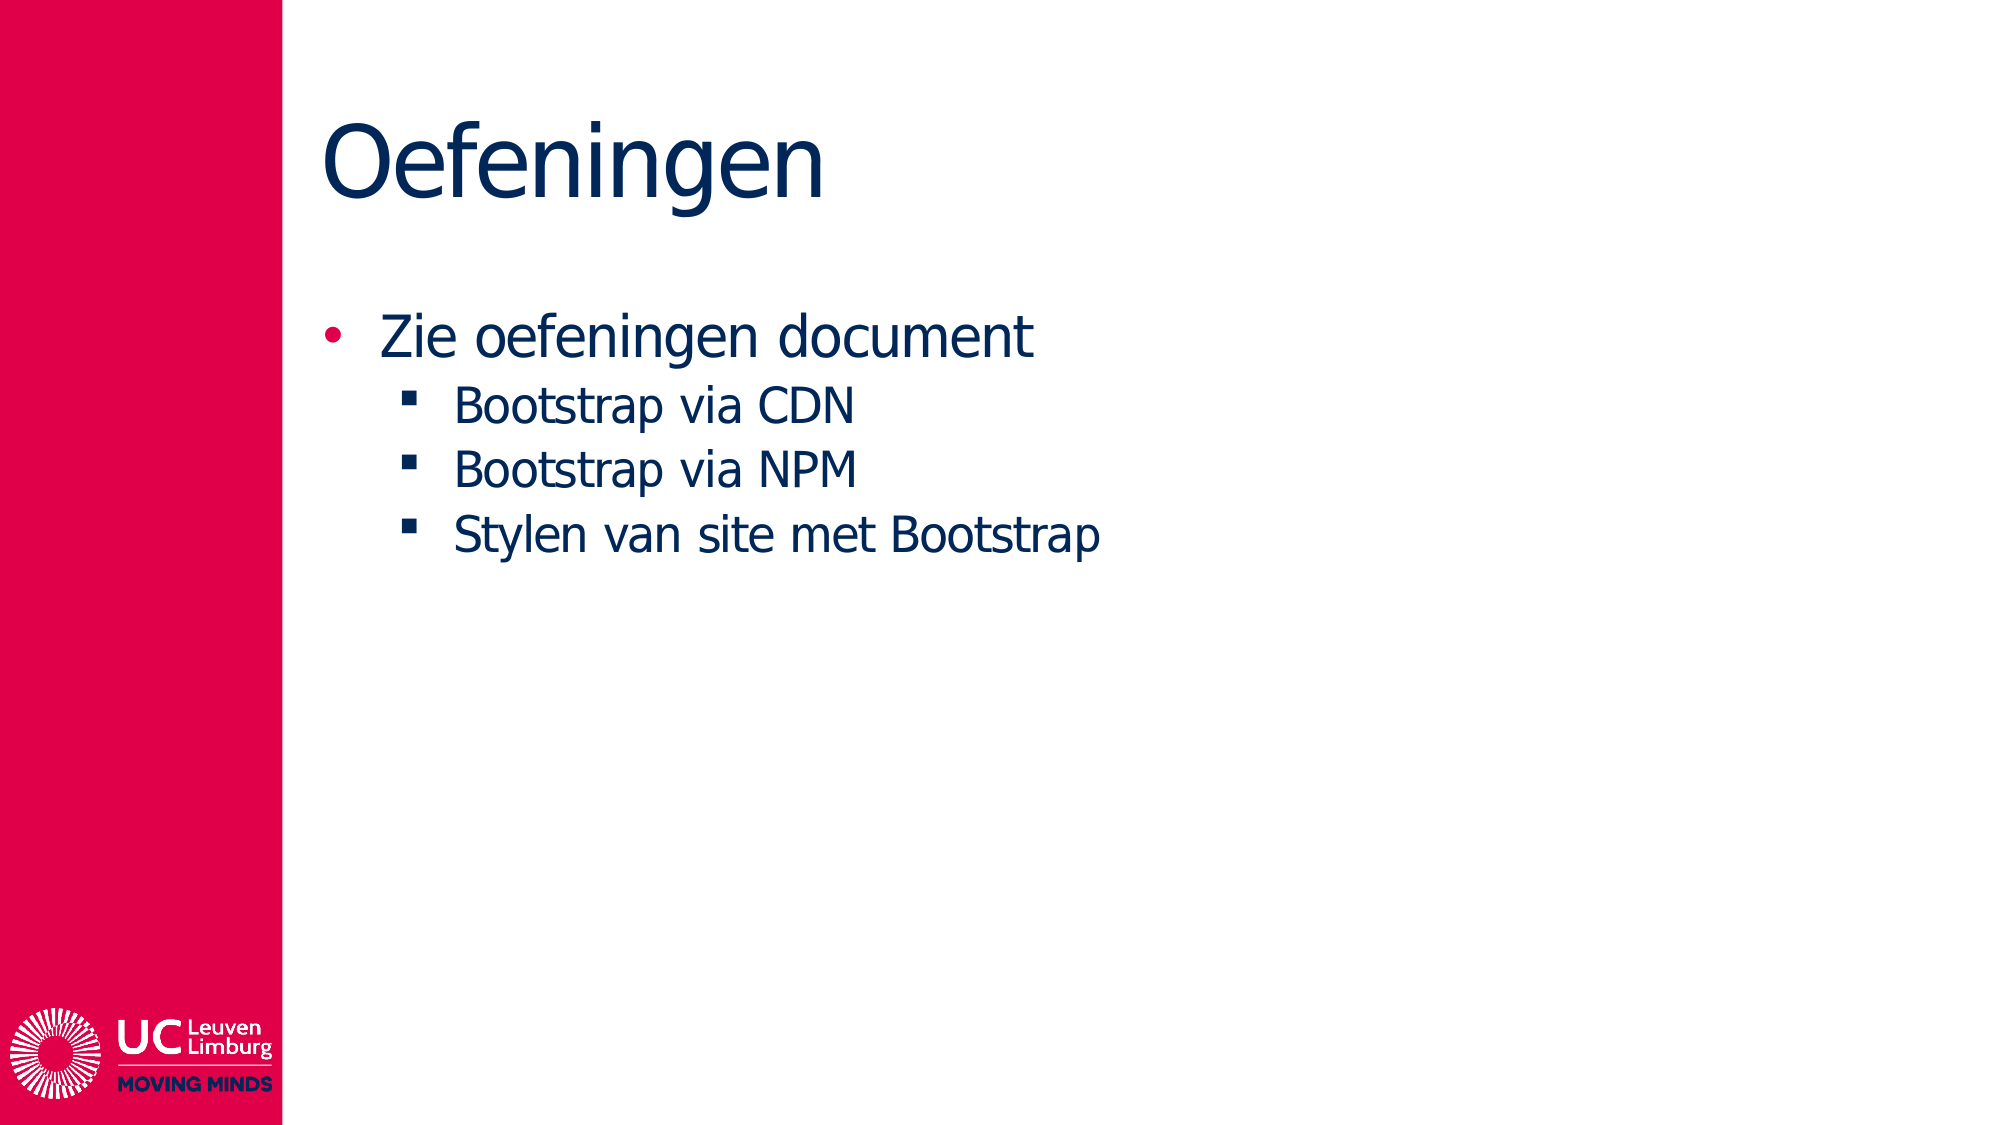

# Oefeningen
Zie oefeningen document
Bootstrap via CDN
Bootstrap via NPM
Stylen van site met Bootstrap